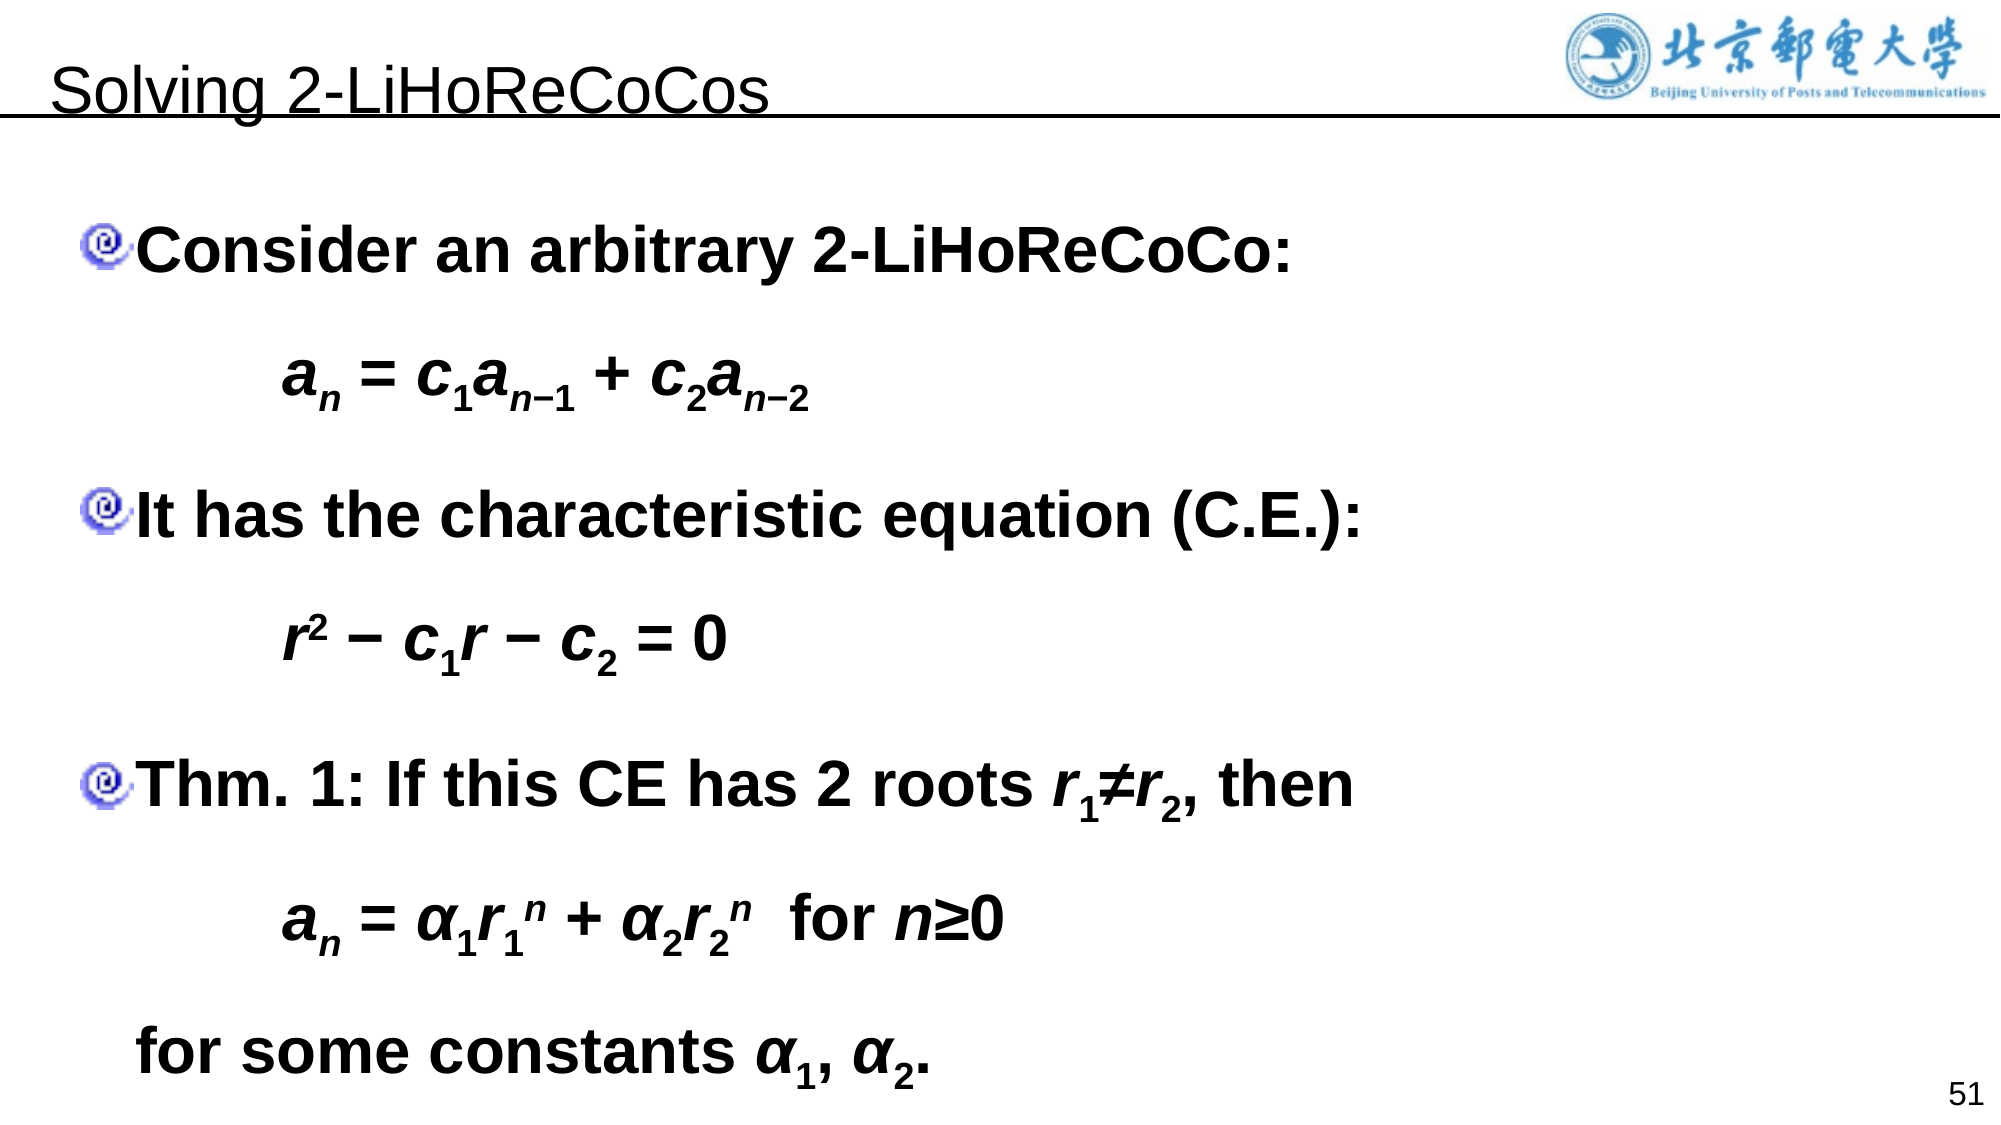

Solving 2-LiHoReCoCos
Consider an arbitrary 2-LiHoReCoCo:
	an = c1an−1 + c2an−2
It has the characteristic equation (C.E.):
	r2 − c1r − c2 = 0
Thm. 1: If this CE has 2 roots r1≠r2, then
	an = α1r1n + α2r2n  for n≥0
for some constants α1, α2.